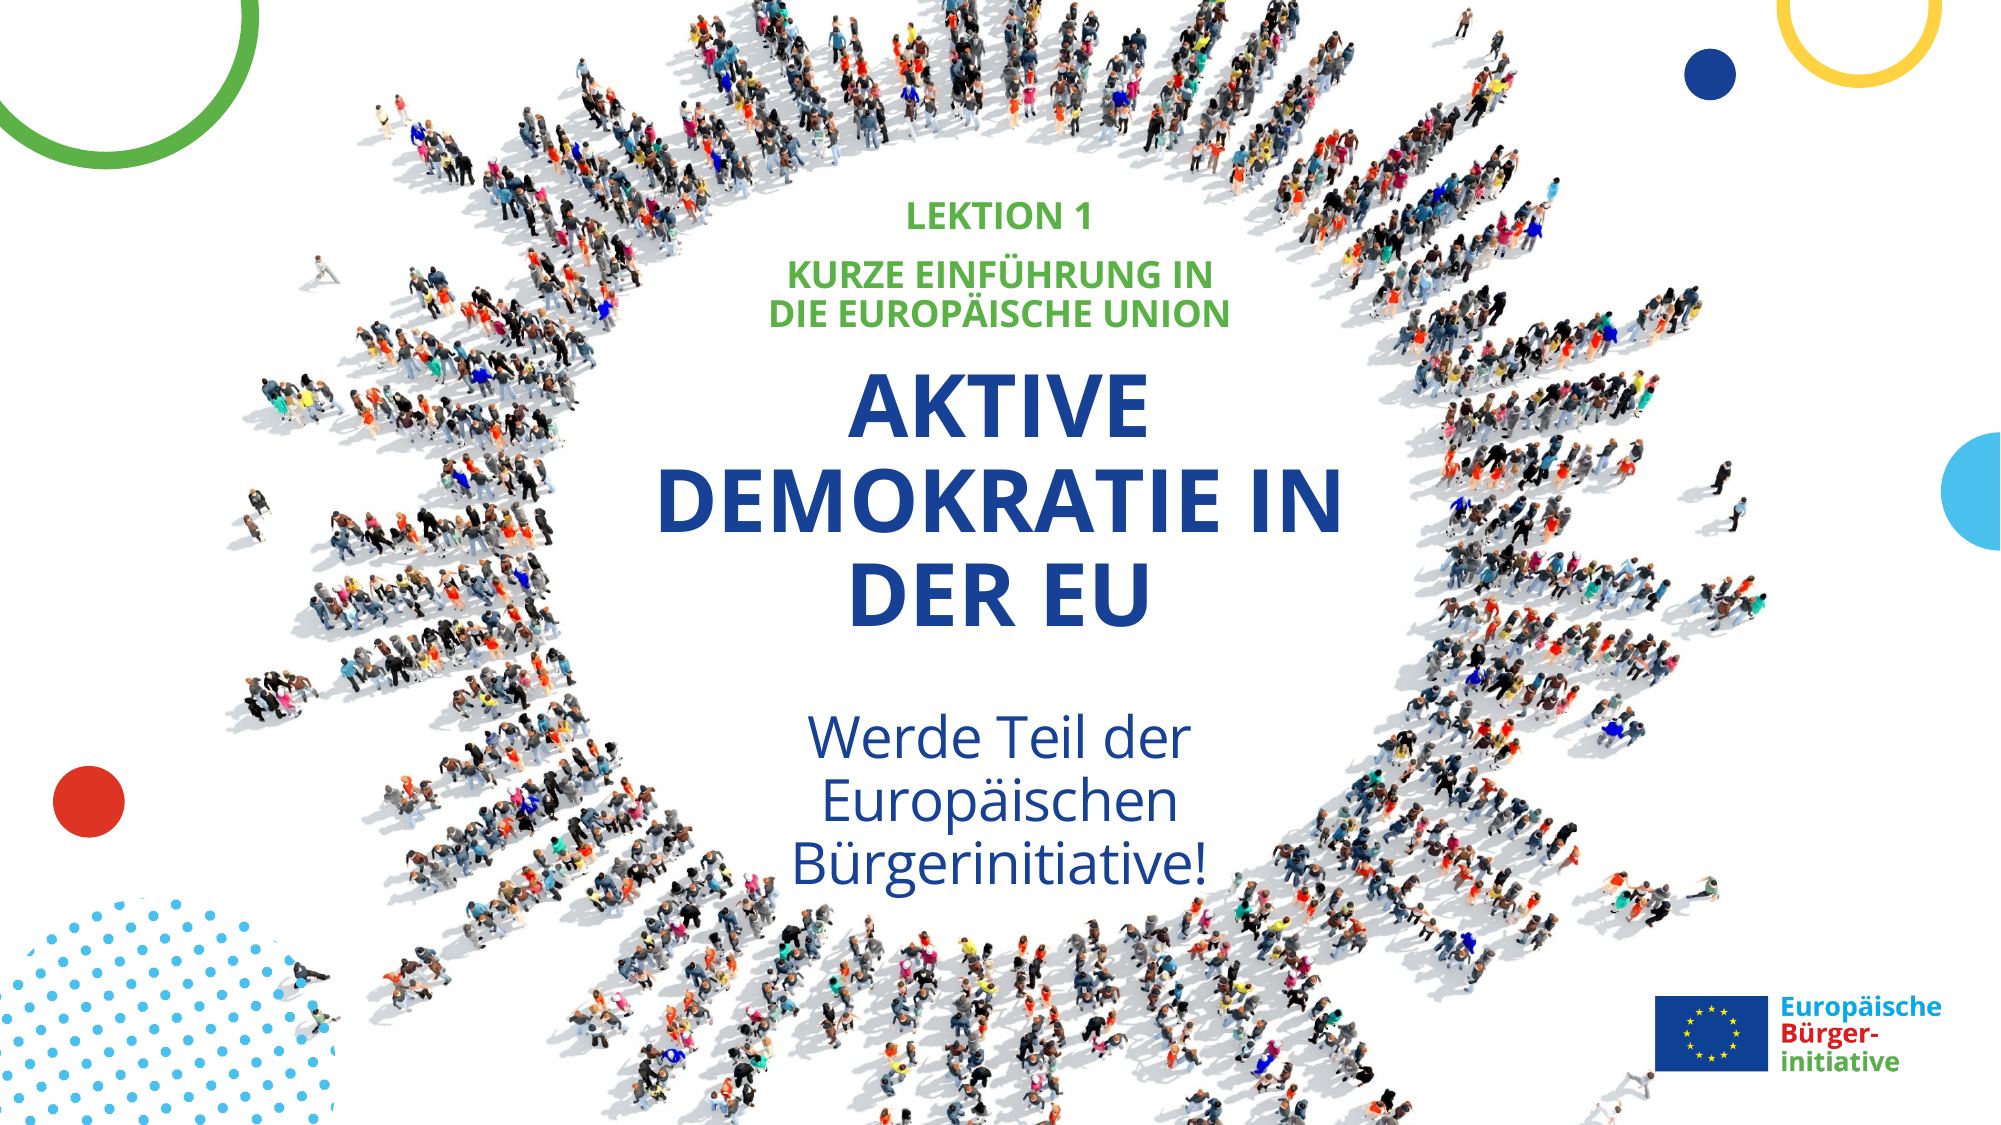

Lektion 1
Kurze Einführung in die Europäische Union
# AKTIVE DEMOKRATIE IN DER EU Werde Teil der Europäischen Bürgerinitiative!